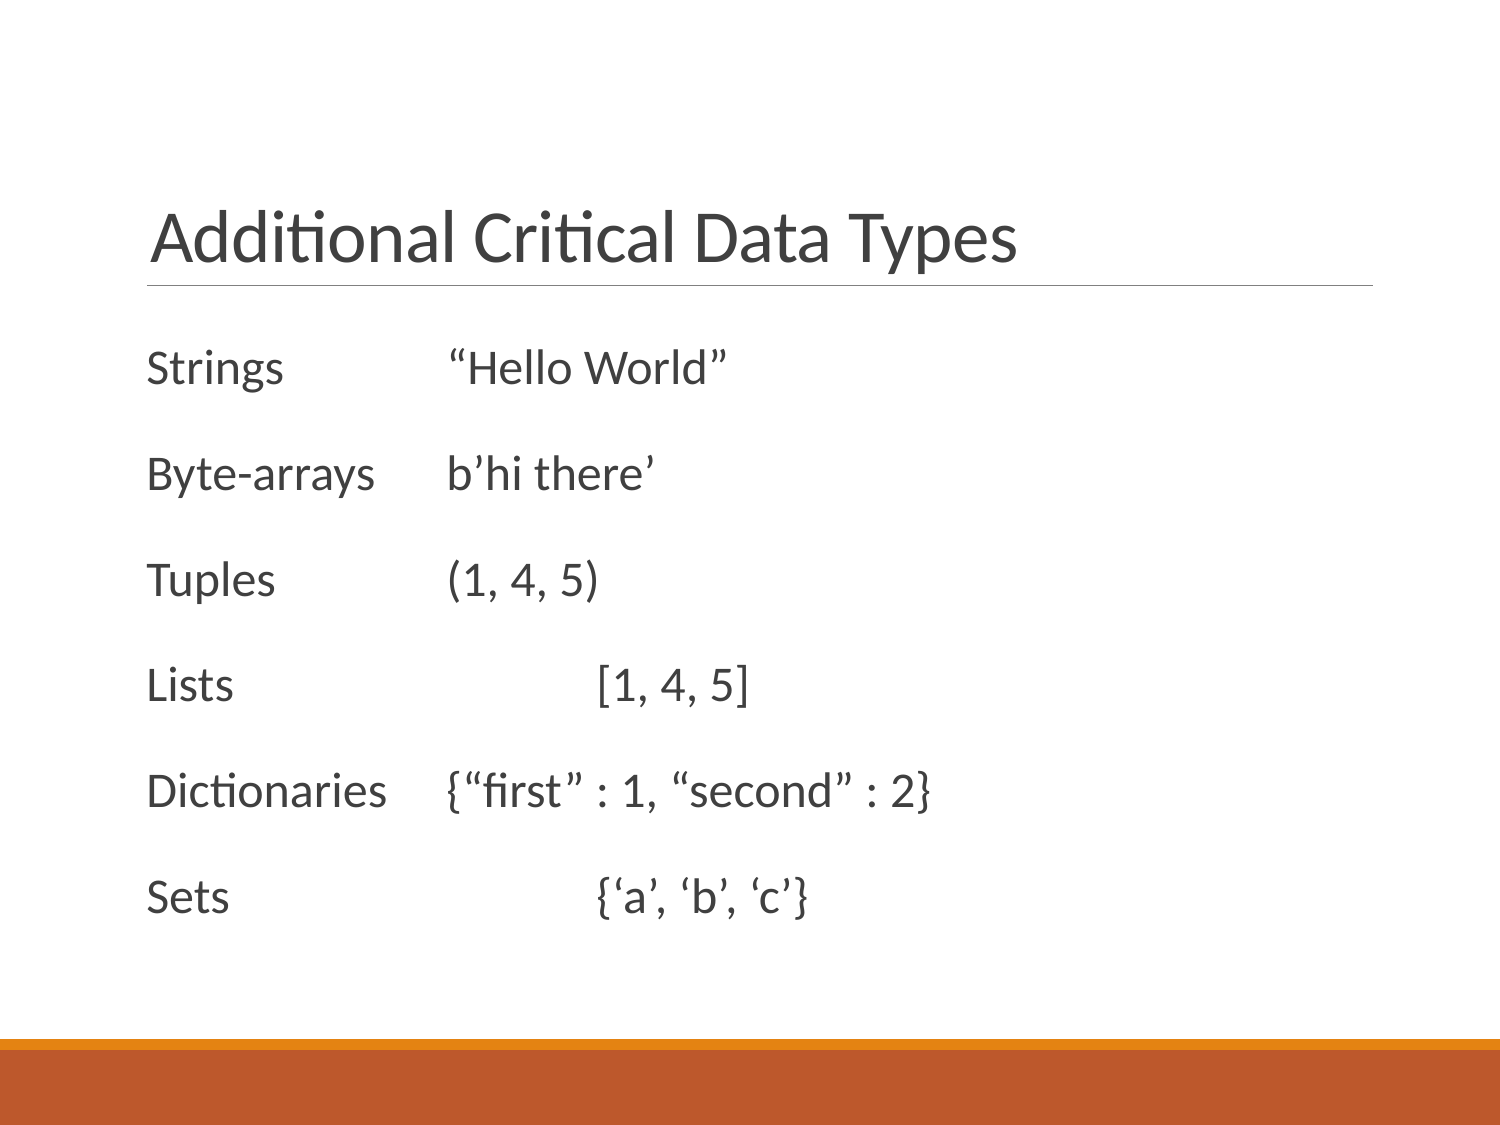

# Additional Critical Data Types
Strings		“Hello World”
Byte-arrays	b’hi there’
Tuples		(1, 4, 5)
Lists			[1, 4, 5]
Dictionaries	{“first” : 1, “second” : 2}
Sets			{‘a’, ‘b’, ‘c’}